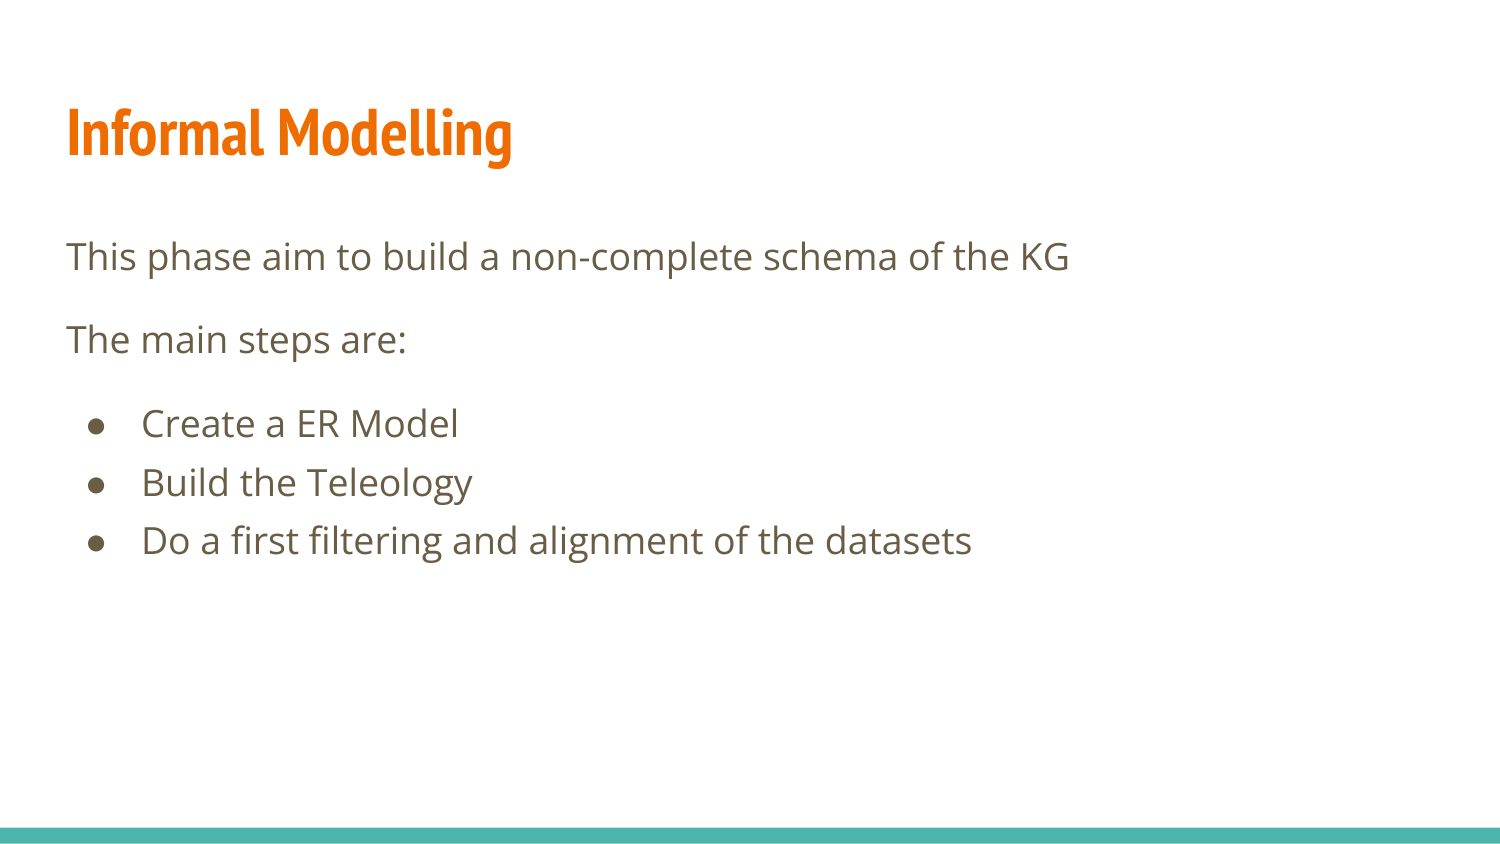

# Informal Modelling
This phase aim to build a non-complete schema of the KG
The main steps are:
Create a ER Model
Build the Teleology
Do a first filtering and alignment of the datasets